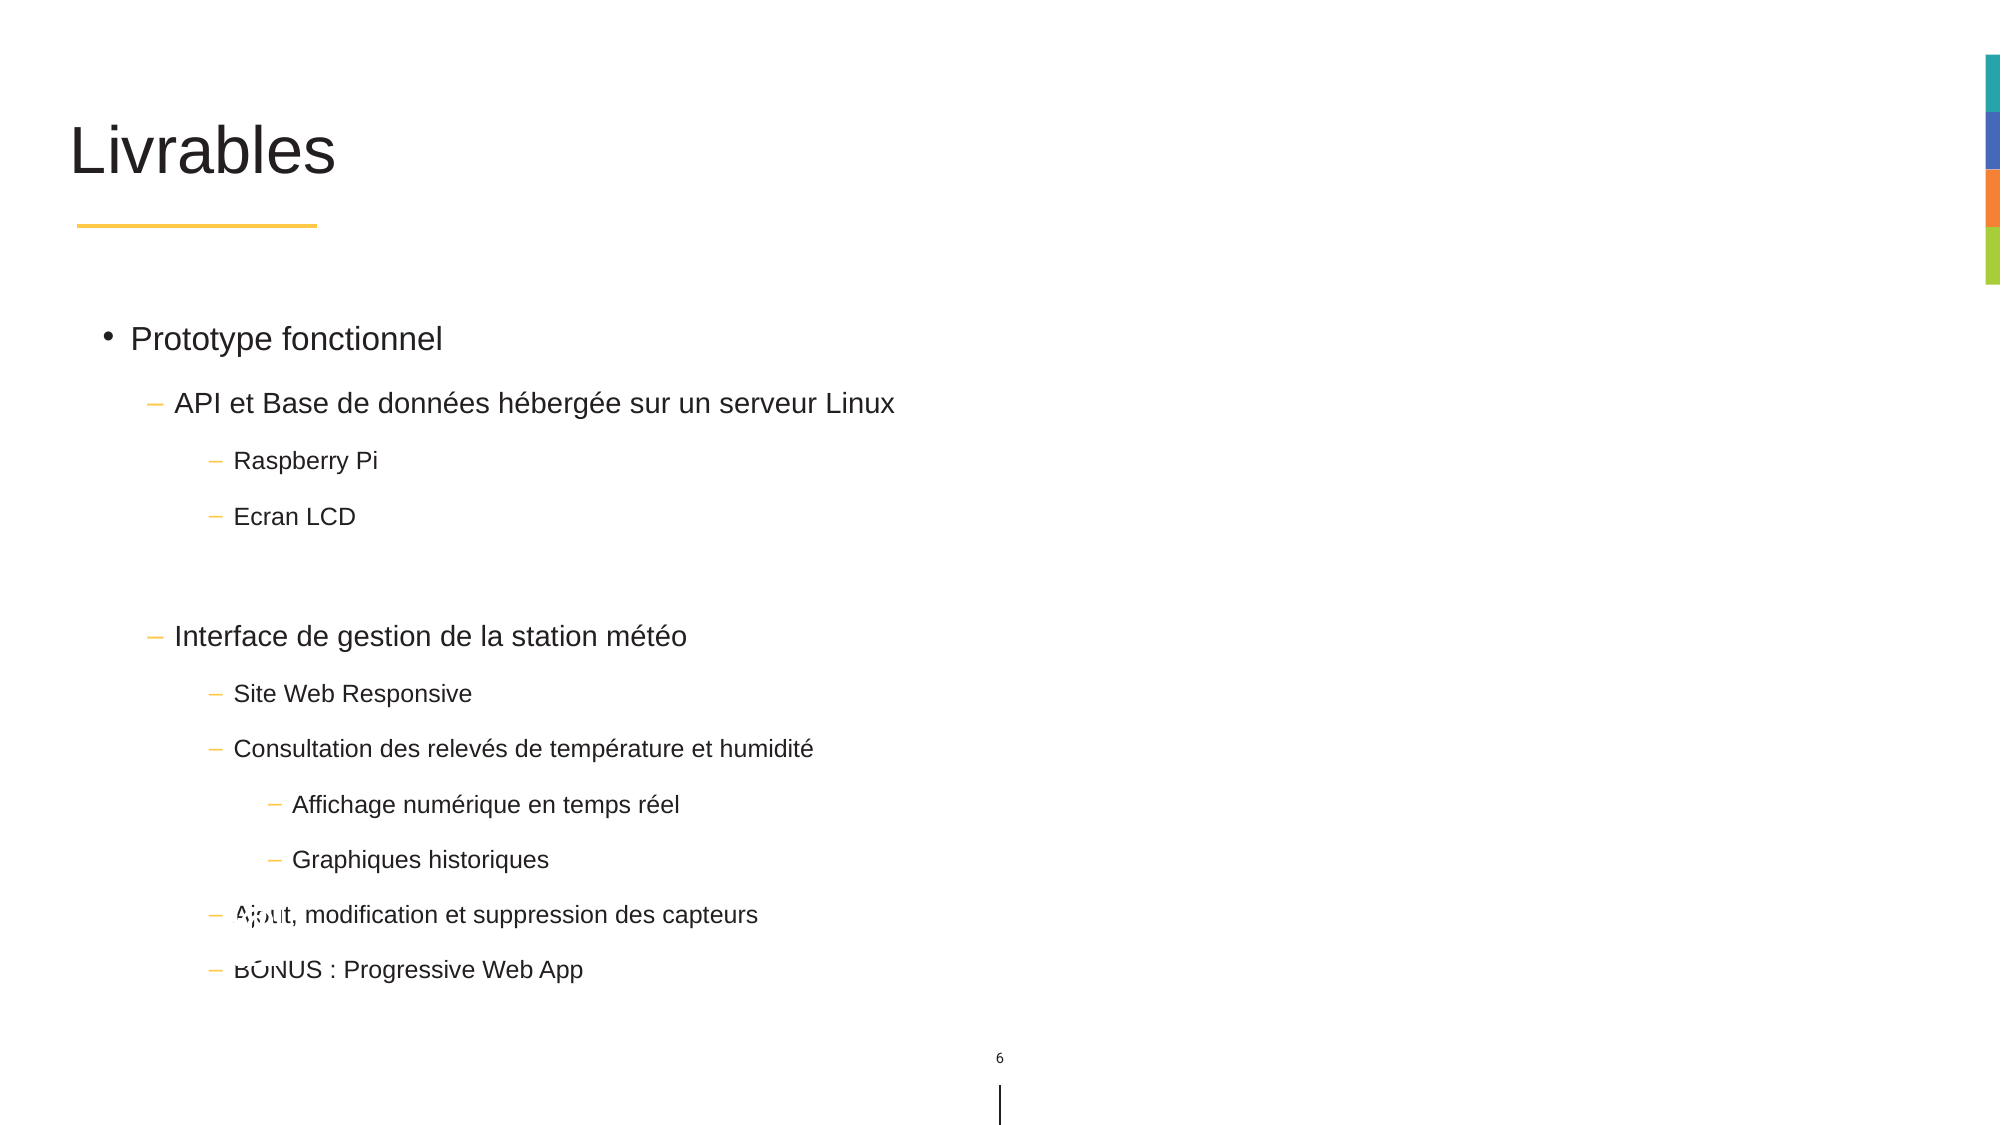

# Livrables
Prototype fonctionnel
API et Base de données hébergée sur un serveur Linux
Raspberry Pi
Ecran LCD

Interface de gestion de la station météo
Site Web Responsive
Consultation des relevés de température et humidité
Affichage numérique en temps réel
Graphiques historiques
Ajout, modification et suppression des capteurs
BONUS : Progressive Web App

6